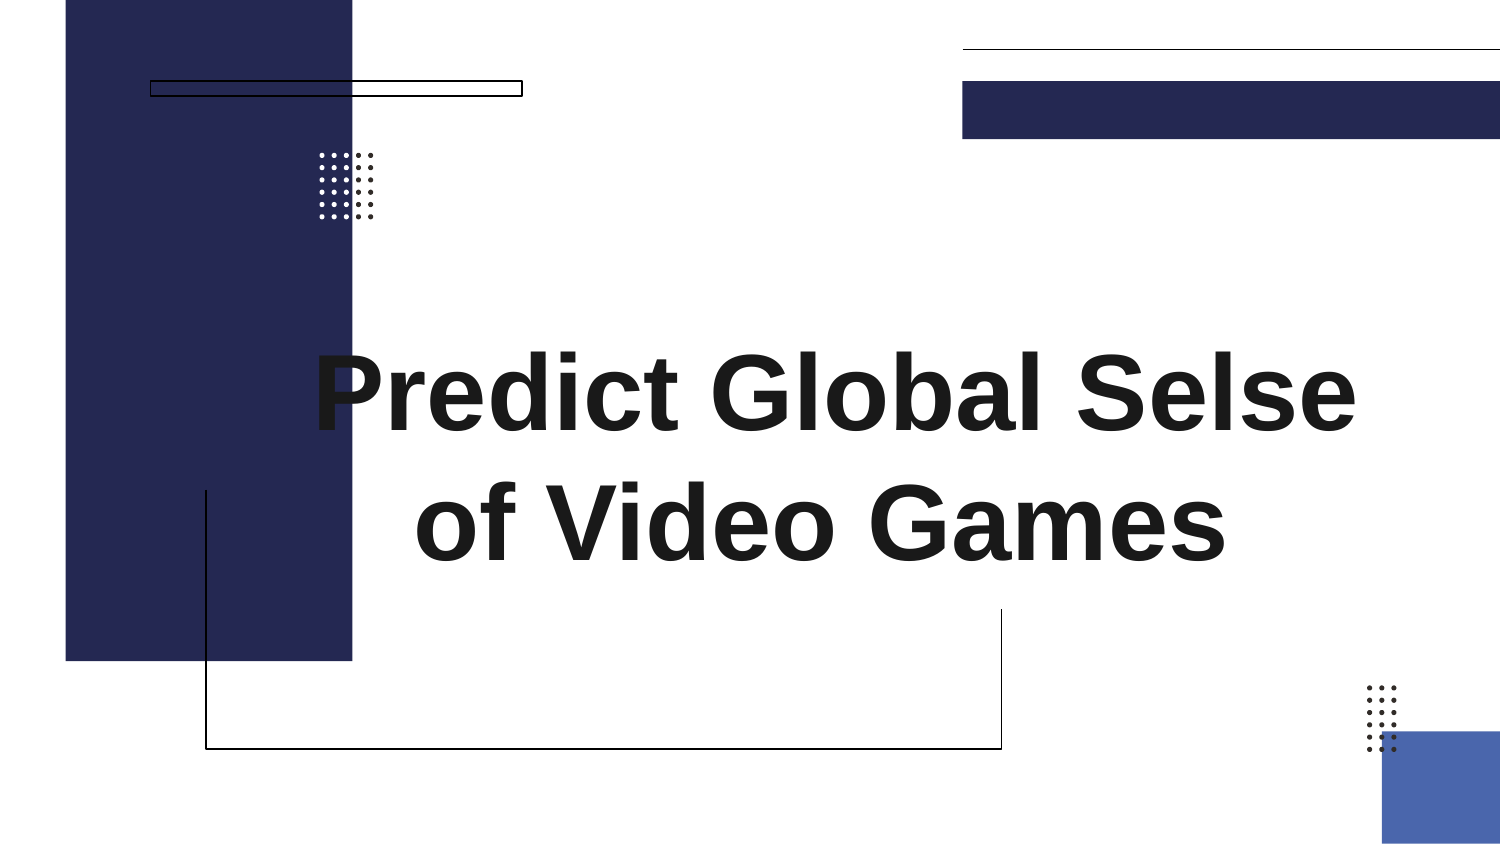

# Predict Global Selse of Video Games